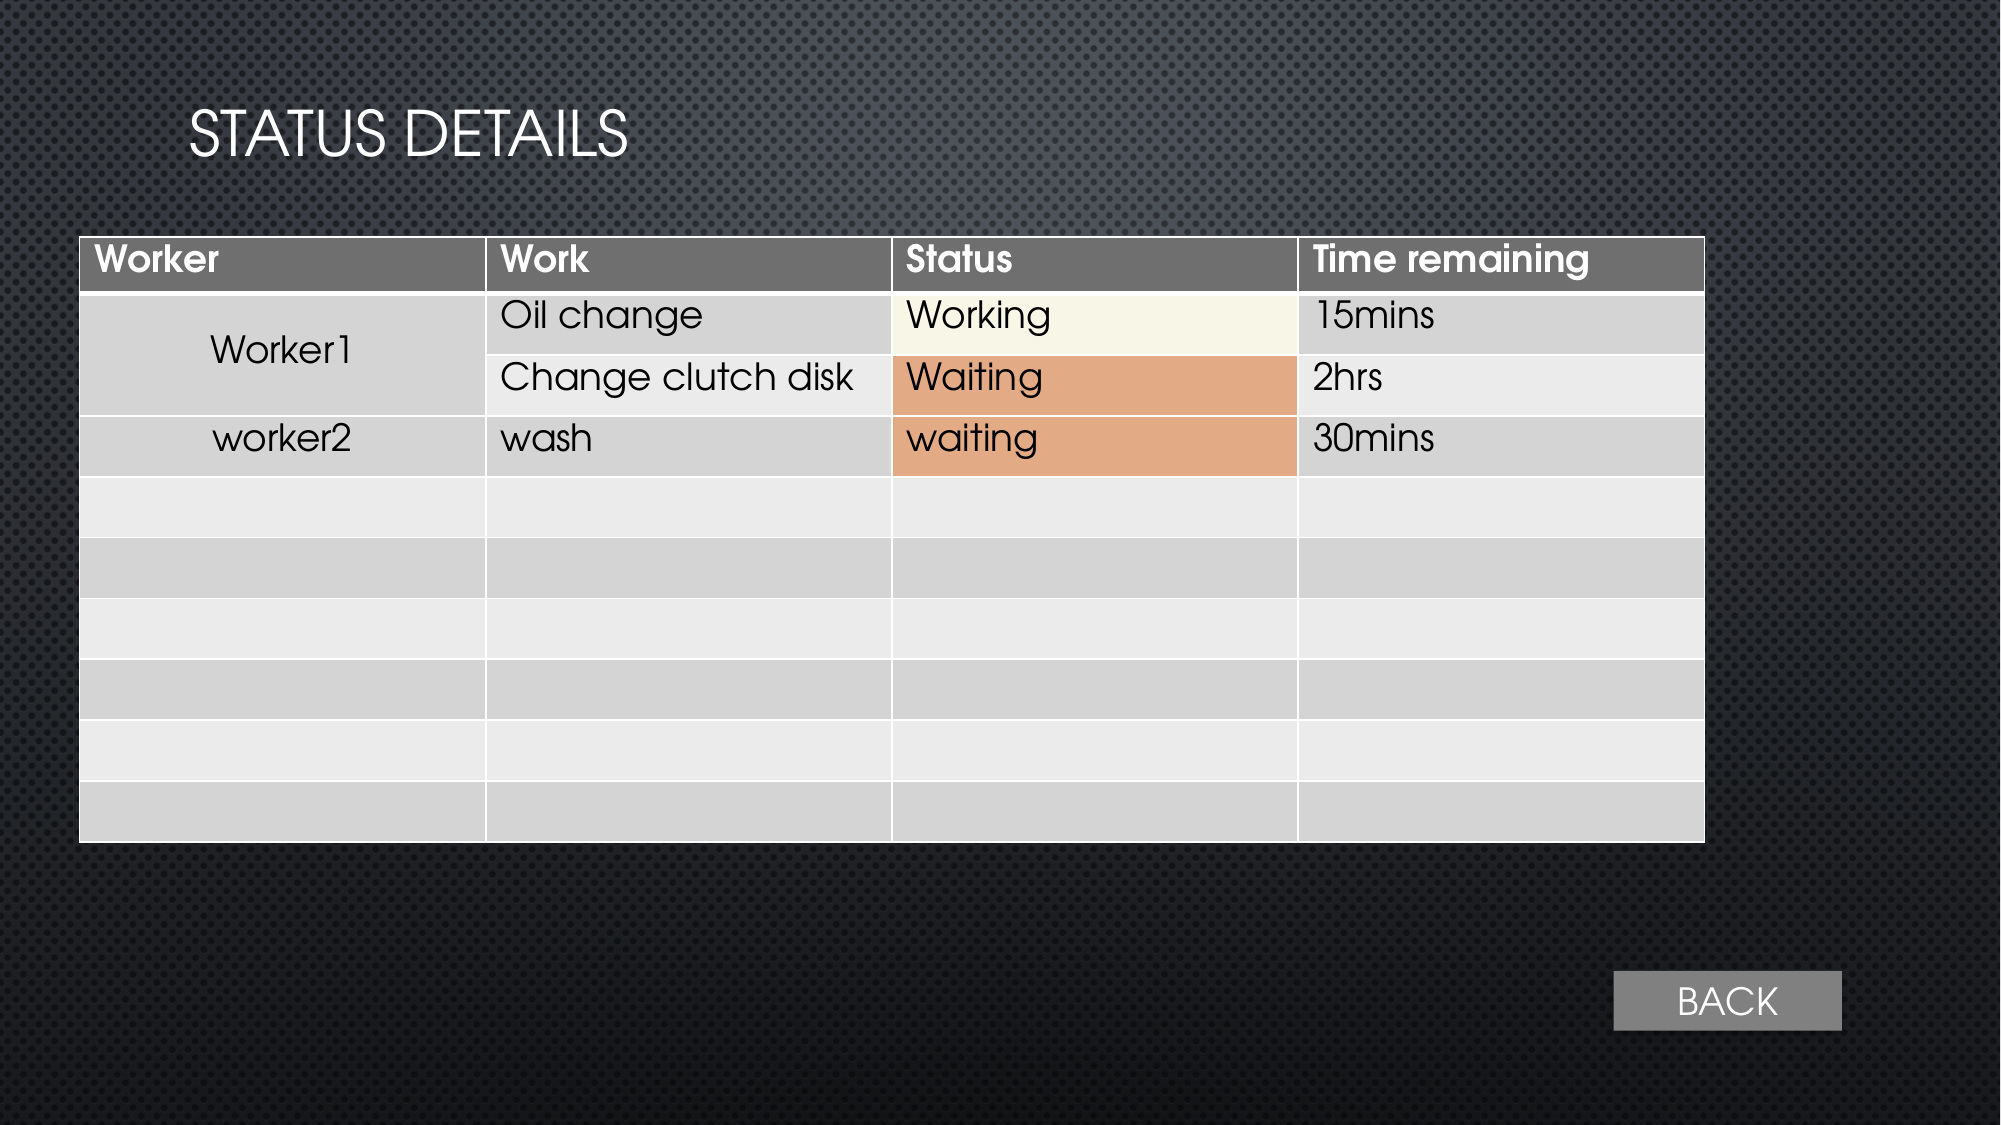

# Status details
| Worker | Work | Status | Time remaining |
| --- | --- | --- | --- |
| Worker1 | Oil change | Working | 15mins |
|  | Change clutch disk | Waiting | 2hrs |
| worker2 | wash | waiting | 30mins |
|  |  |  |  |
|  |  |  |  |
|  |  |  |  |
|  |  |  |  |
|  |  |  |  |
|  |  |  |  |
BACK